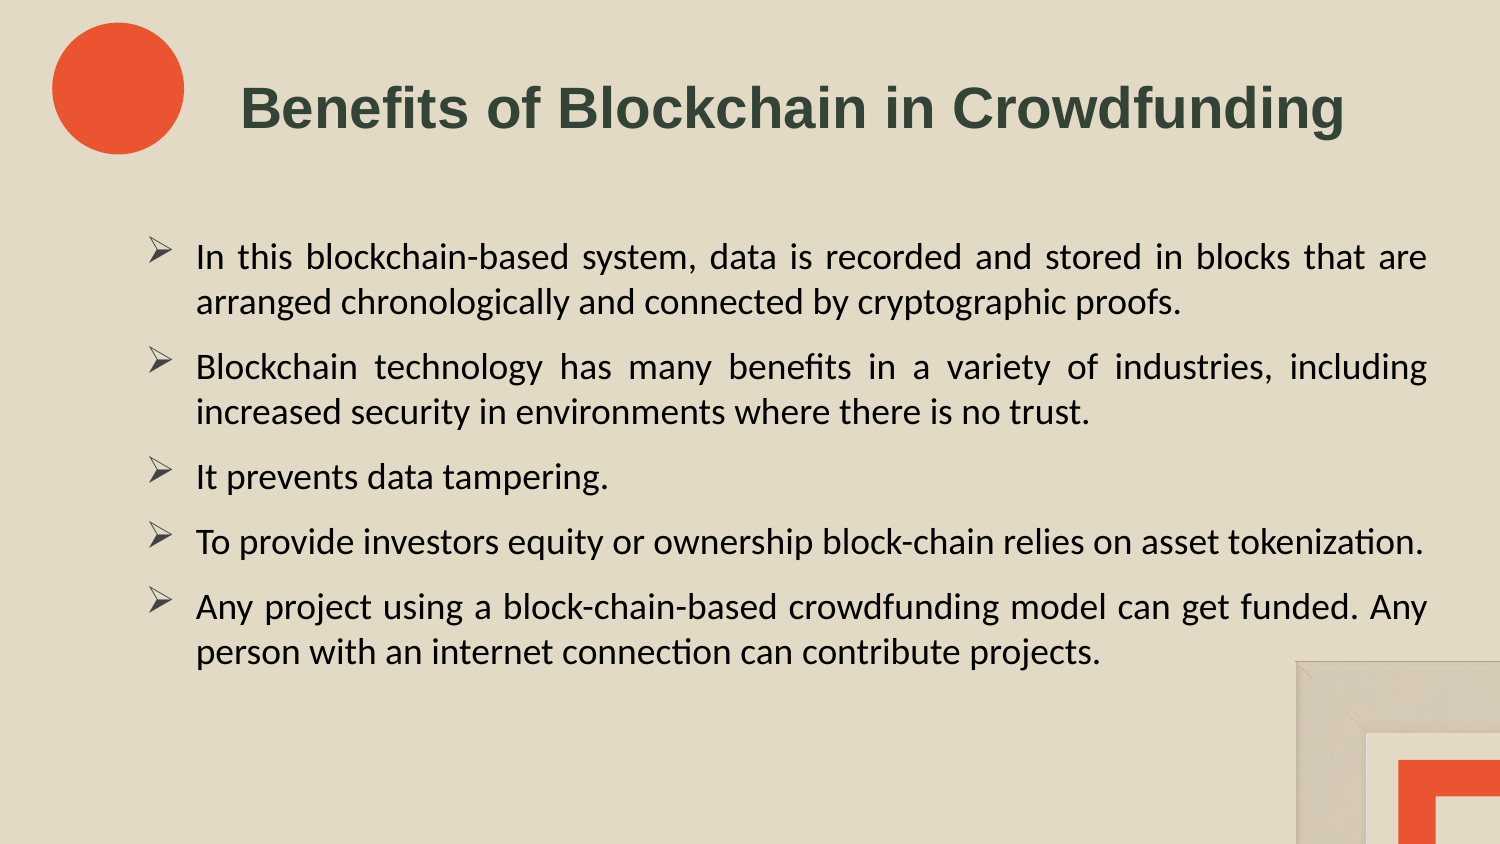

Benefits of Blockchain in Crowdfunding
#
In this blockchain-based system, data is recorded and stored in blocks that are arranged chronologically and connected by cryptographic proofs.

Blockchain technology has many benefits in a variety of industries, including increased security in environments where there is no trust.

It prevents data tampering.

To provide investors equity or ownership block-chain relies on asset tokenization.

Any project using a block-chain-based crowdfunding model can get funded. Any person with an internet connection can contribute projects.